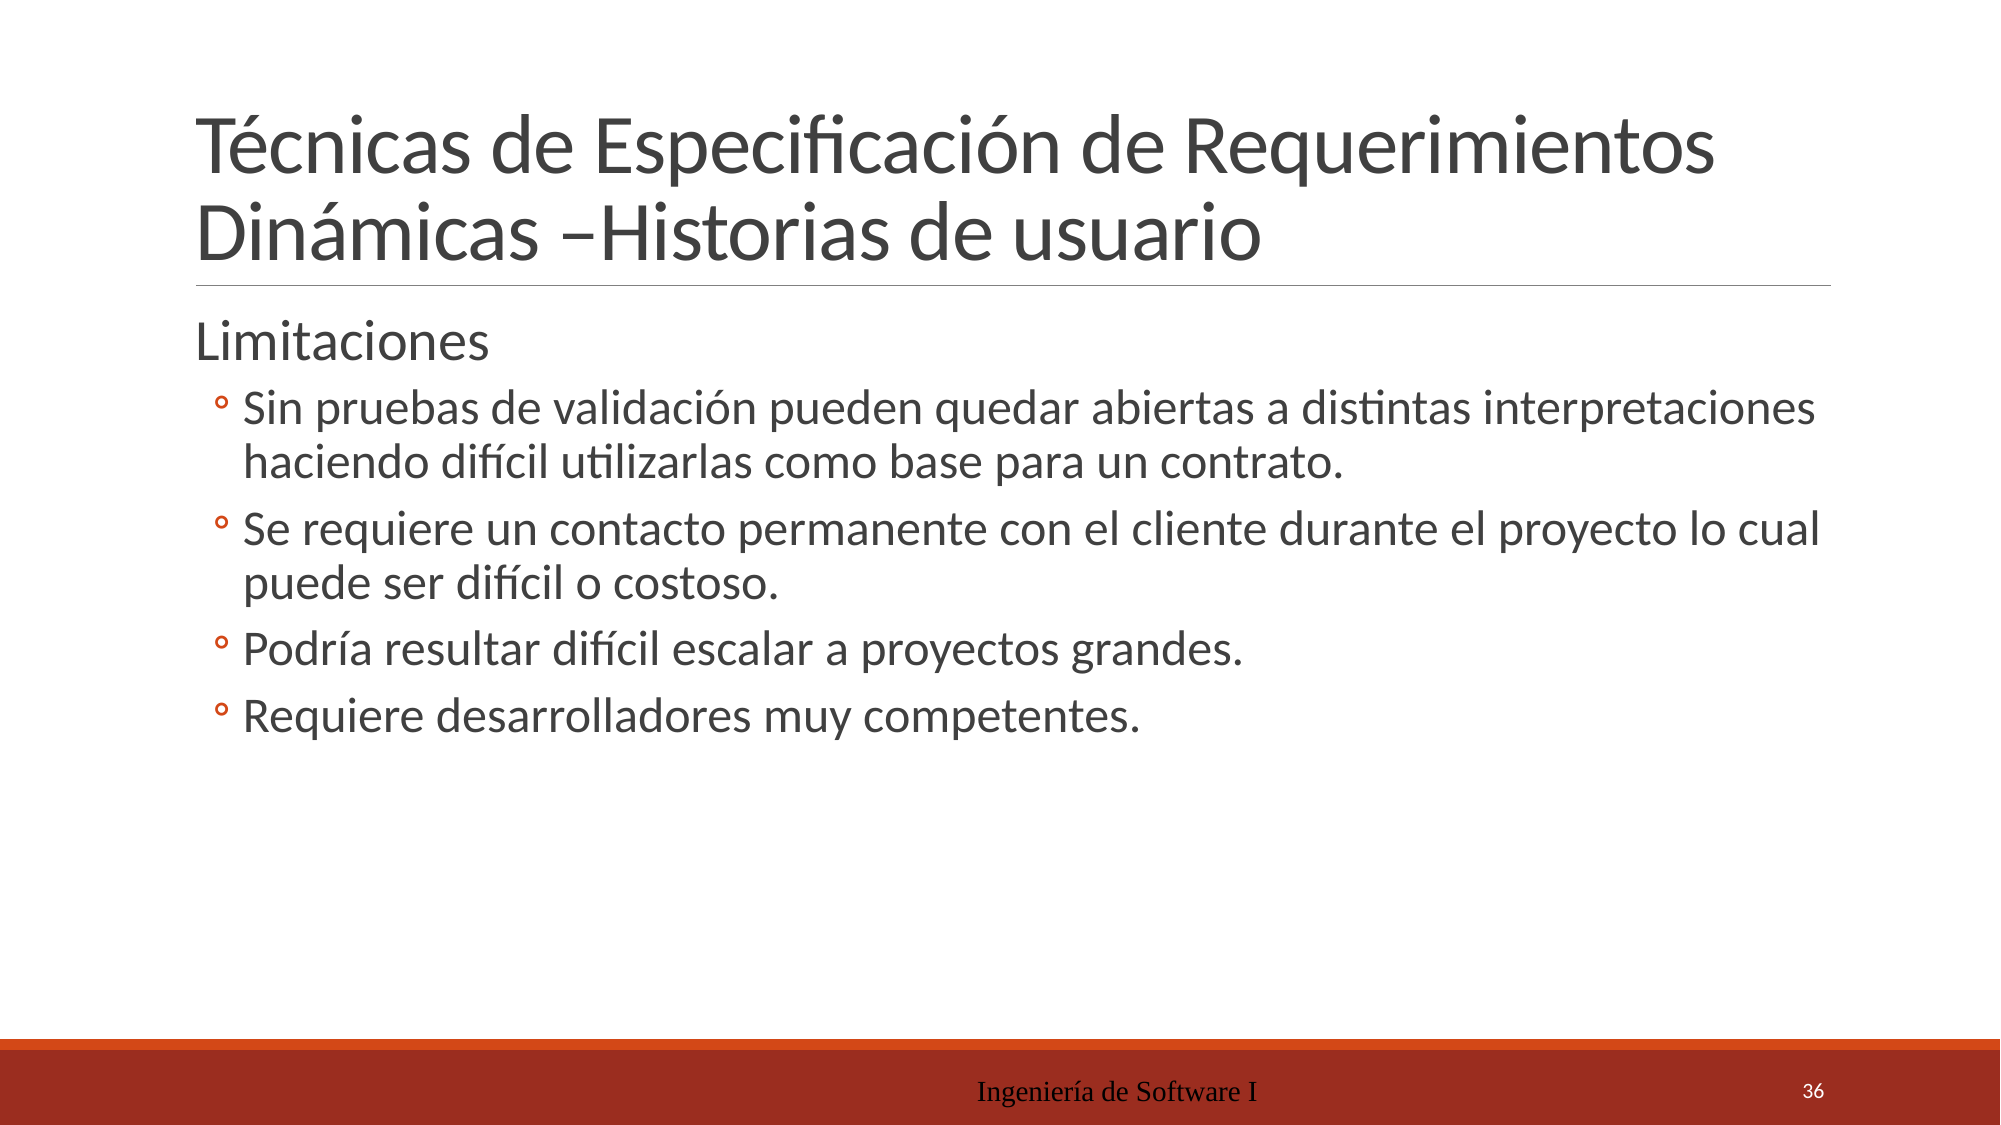

# Técnicas de Especificación de Requerimientos Dinámicas –Historias de usuario
Limitaciones
Sin pruebas de validación pueden quedar abiertas a distintas interpretaciones haciendo difícil utilizarlas como base para un contrato.
Se requiere un contacto permanente con el cliente durante el proyecto lo cual puede ser difícil o costoso.
Podría resultar difícil escalar a proyectos grandes.
Requiere desarrolladores muy competentes.

Ingeniería de Software I
36